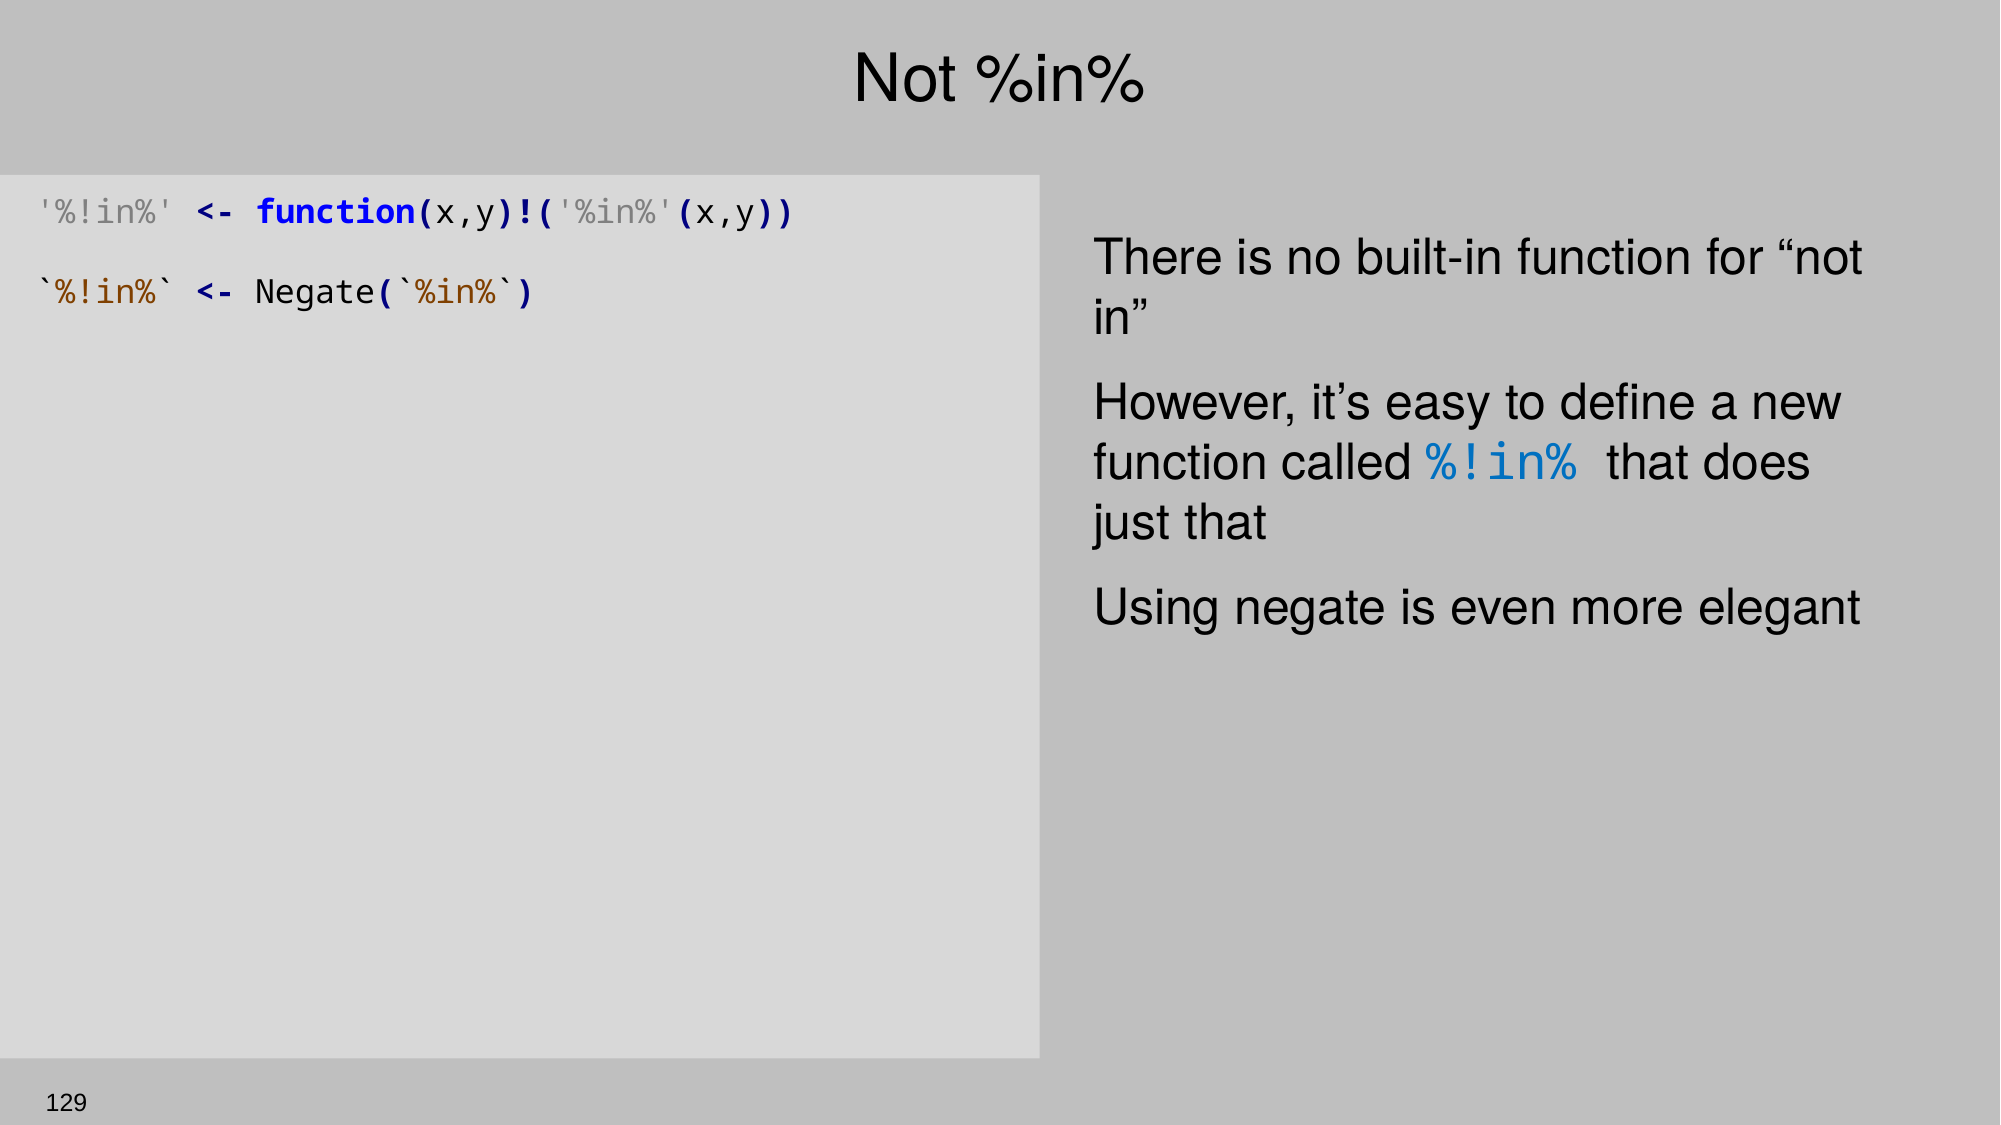

# Not %in%
'%!in%' <- function(x,y)!('%in%'(x,y))

`%!in%` <- Negate(`%in%`)

There is no built-in function for “not in”
However, it’s easy to define a new function called %!in% that does just that
Using negate is even more elegant